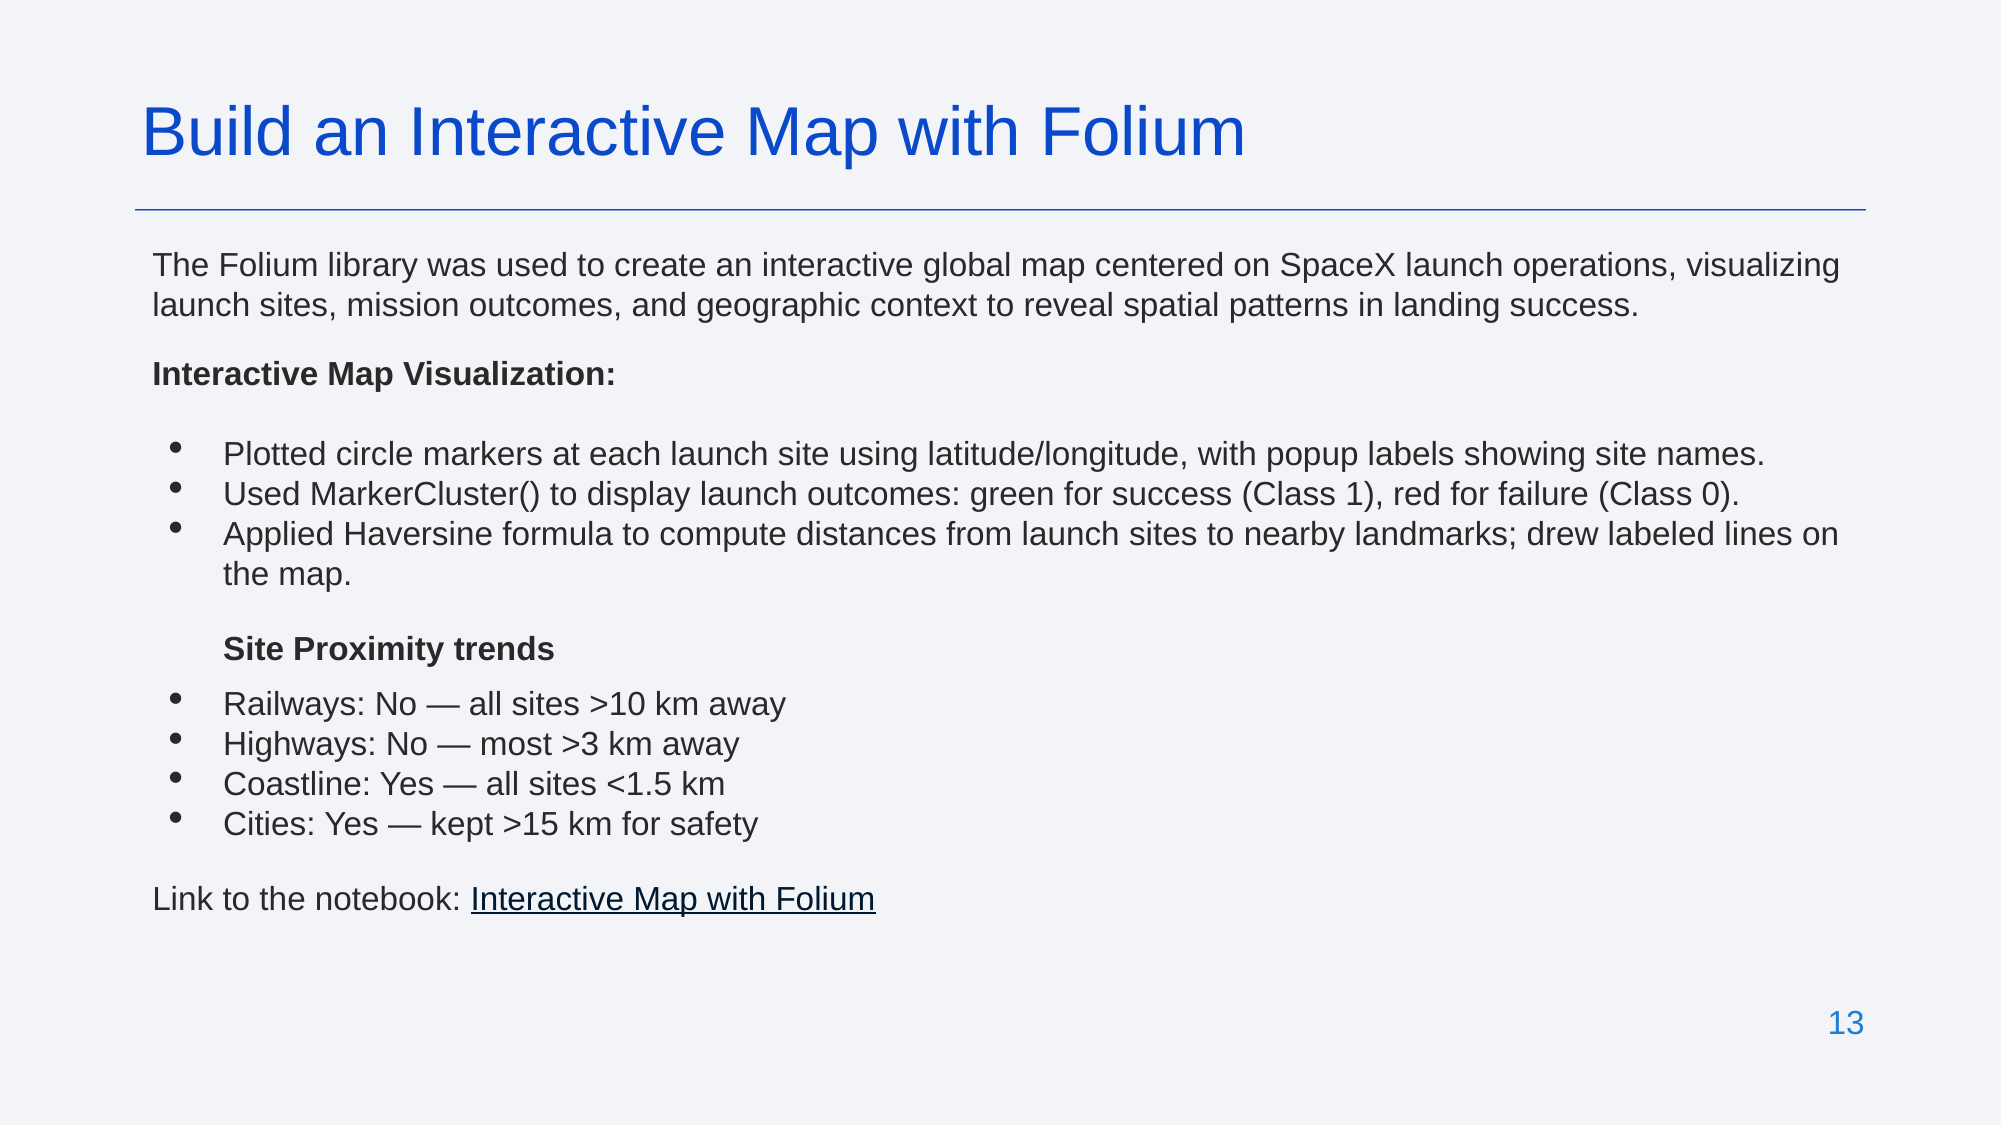

Build an Interactive Map with Folium
# The Folium library was used to create an interactive global map centered on SpaceX launch operations, visualizing launch sites, mission outcomes, and geographic context to reveal spatial patterns in landing success.
Interactive Map Visualization:
Plotted circle markers at each launch site using latitude/longitude, with popup labels showing site names.
Used MarkerCluster() to display launch outcomes: green for success (Class 1), red for failure (Class 0).
Applied Haversine formula to compute distances from launch sites to nearby landmarks; drew labeled lines on the map.

Site Proximity trends
Railways: No — all sites >10 km away
Highways: No — most >3 km away
Coastline: Yes — all sites <1.5 km
Cities: Yes — kept >15 km for safety

Link to the notebook: Interactive Map with Folium

13